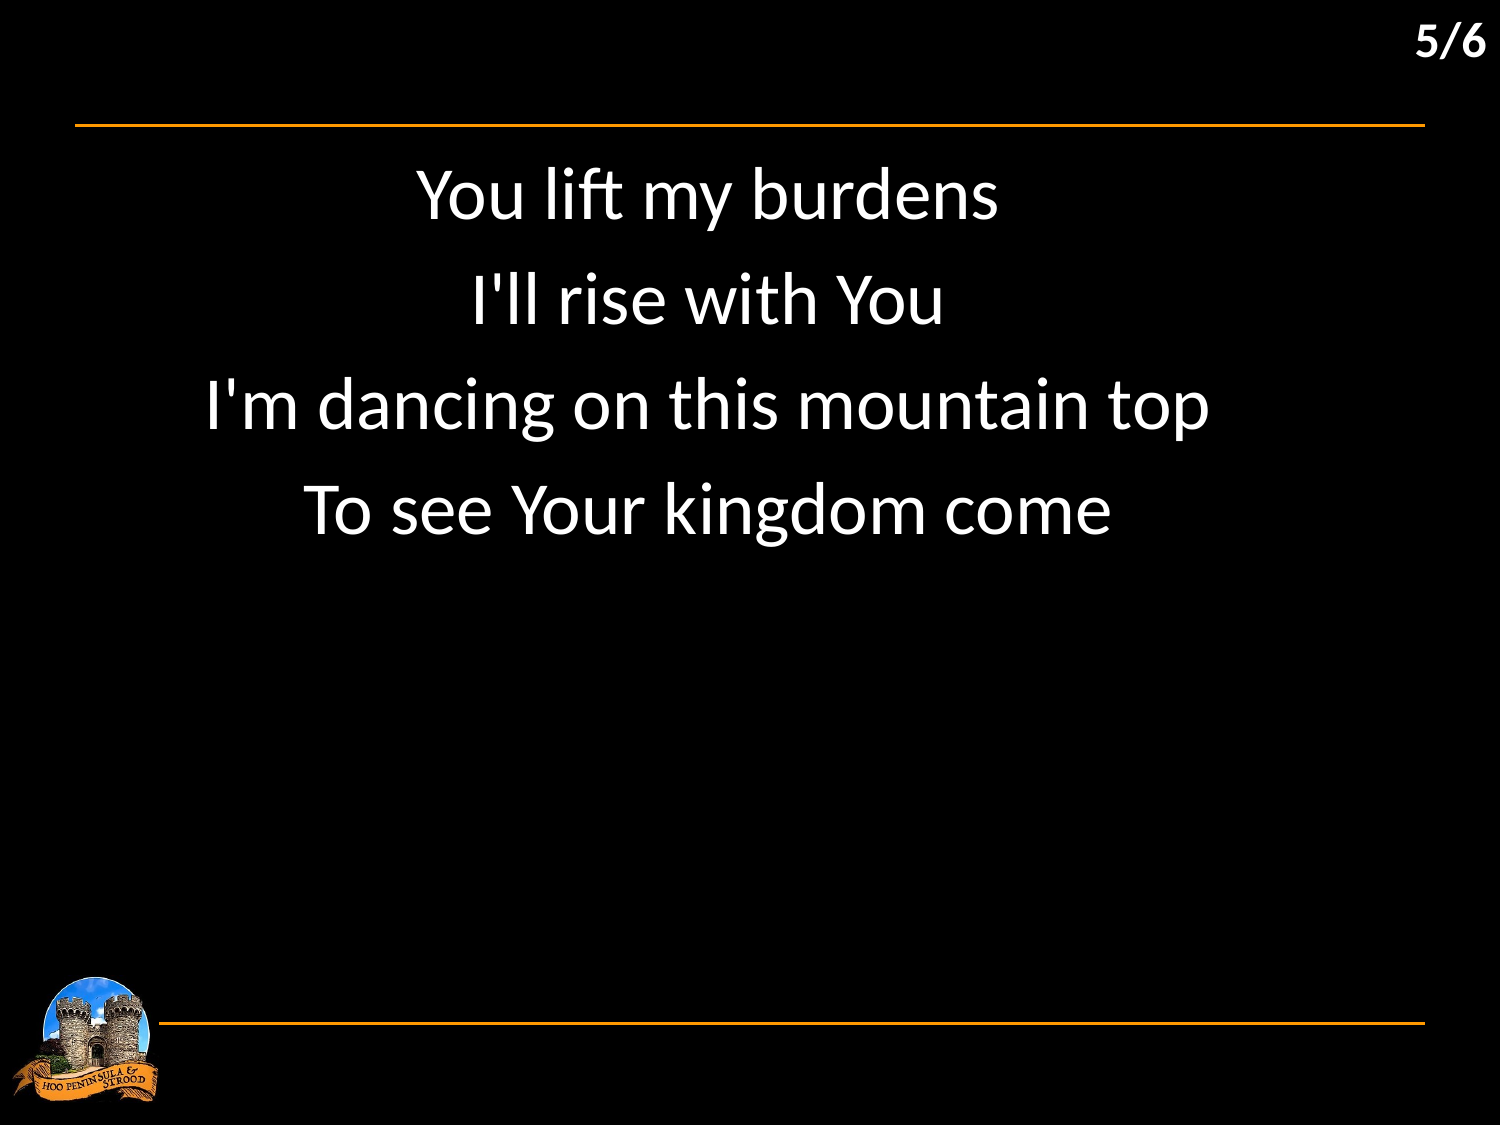

5/6
You lift my burdens
I'll rise with You
I'm dancing on this mountain top
To see Your kingdom come